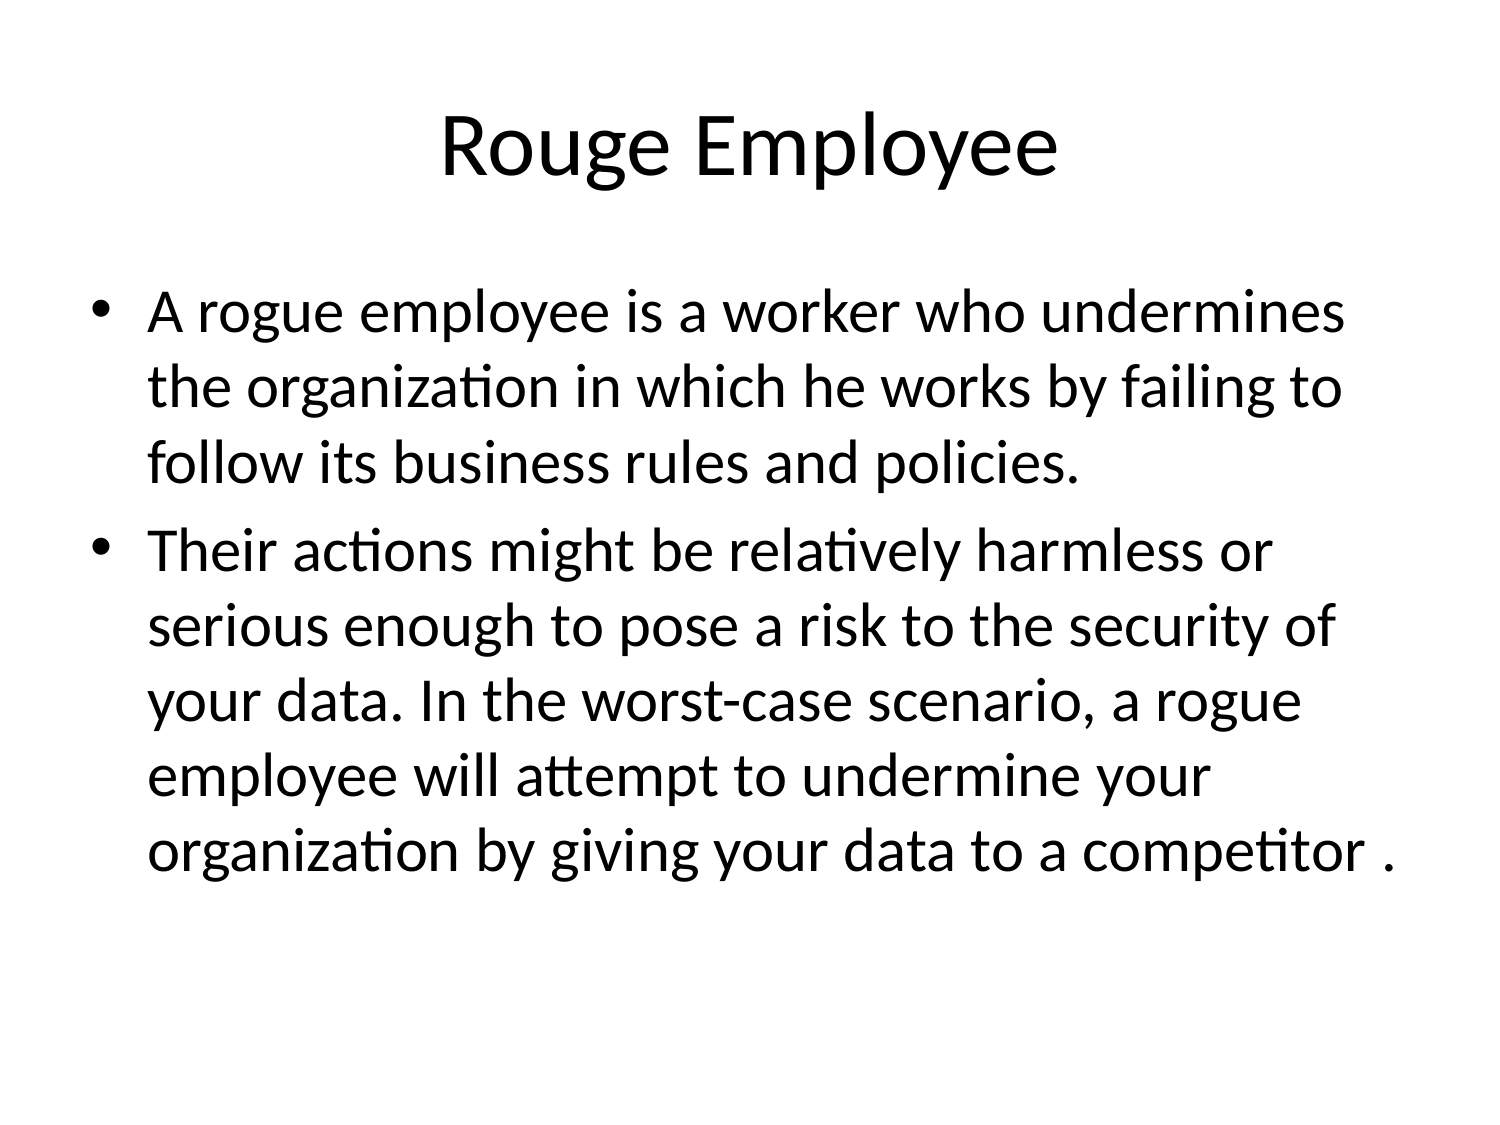

# Rouge Employee
A rogue employee is a worker who undermines the organization in which he works by failing to follow its business rules and policies.
Their actions might be relatively harmless or serious enough to pose a risk to the security of your data. In the worst-case scenario, a rogue employee will attempt to undermine your organization by giving your data to a competitor .